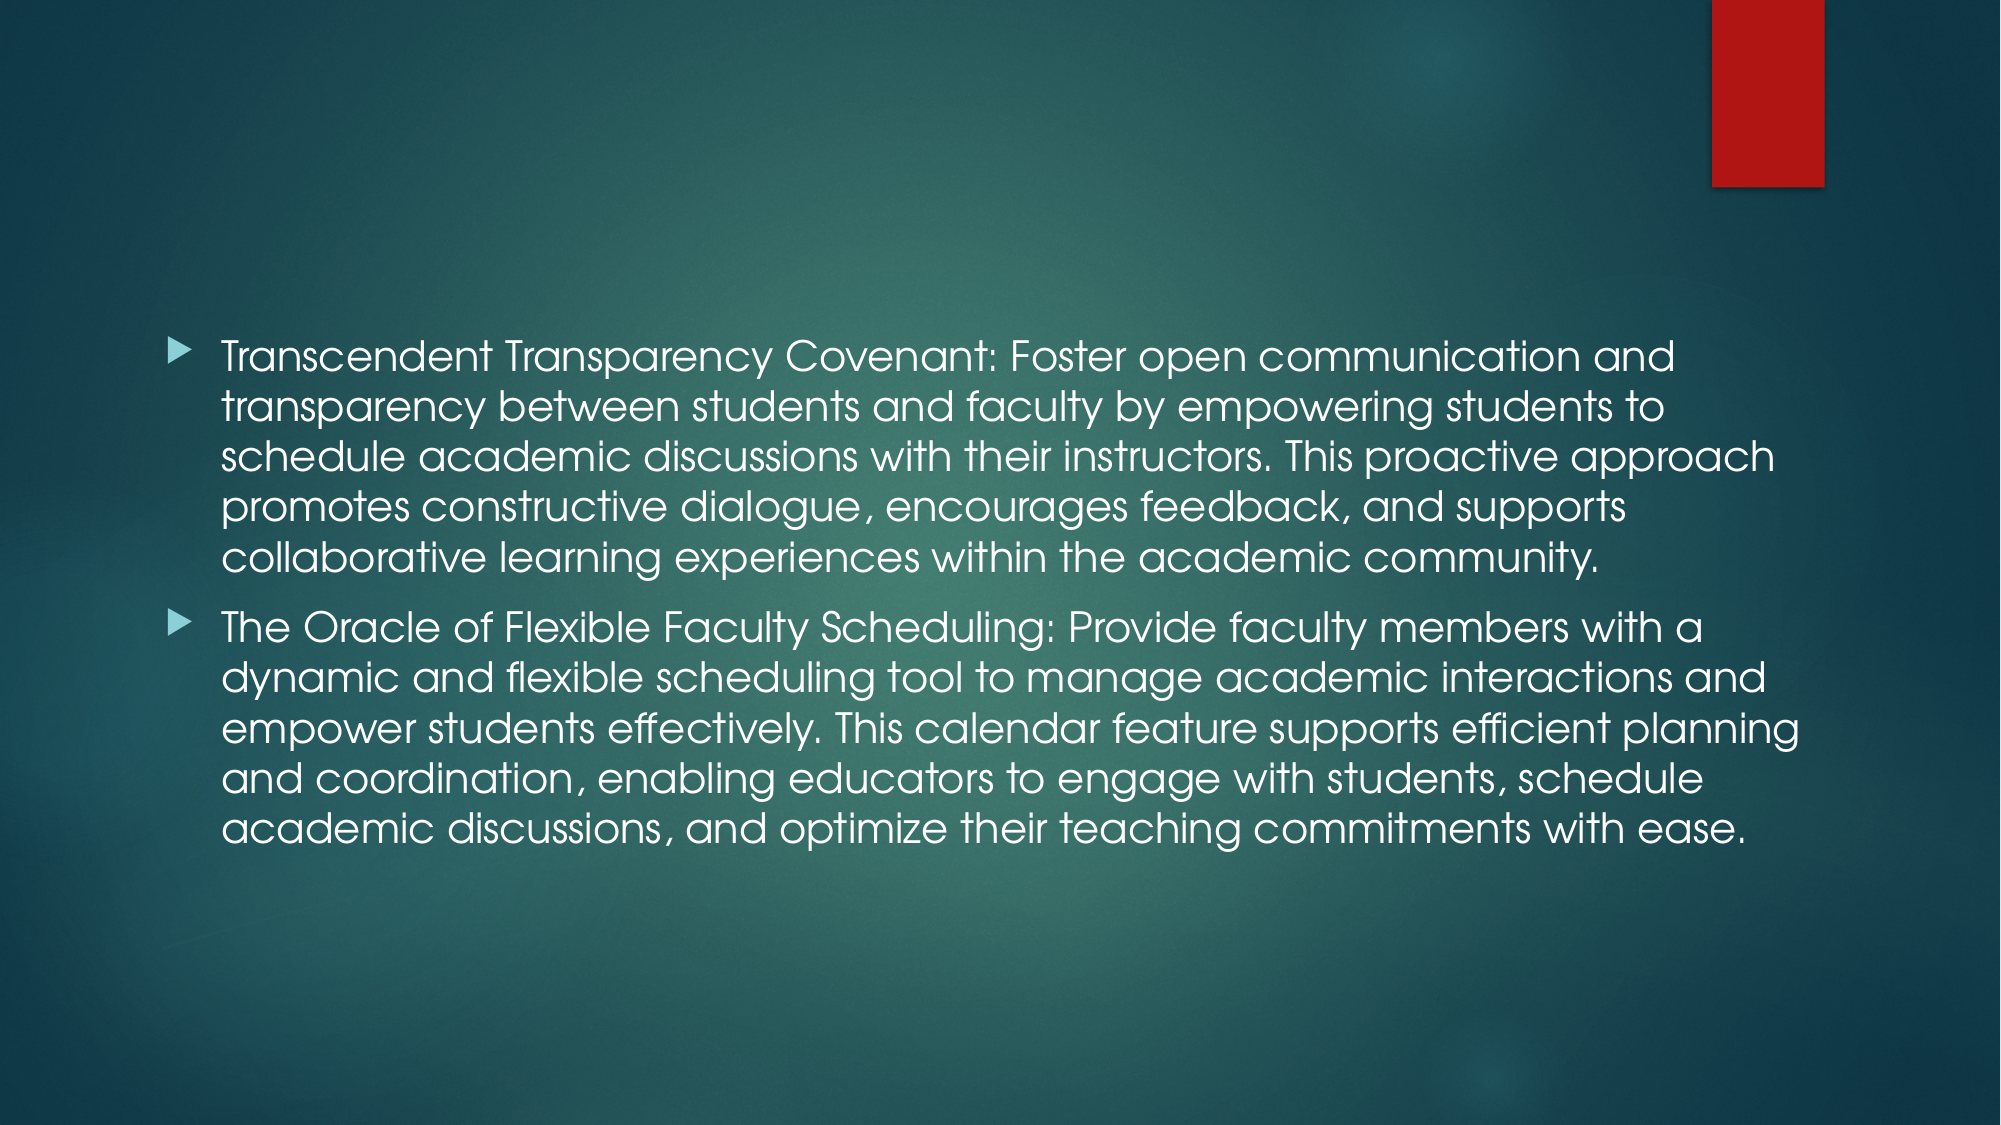

#

Transcendent Transparency Covenant: Foster open communication and transparency between students and faculty by empowering students to schedule academic discussions with their instructors. This proactive approach promotes constructive dialogue, encourages feedback, and supports collaborative learning experiences within the academic community.
The Oracle of Flexible Faculty Scheduling: Provide faculty members with a dynamic and flexible scheduling tool to manage academic interactions and empower students effectively. This calendar feature supports efficient planning and coordination, enabling educators to engage with students, schedule academic discussions, and optimize their teaching commitments with ease.